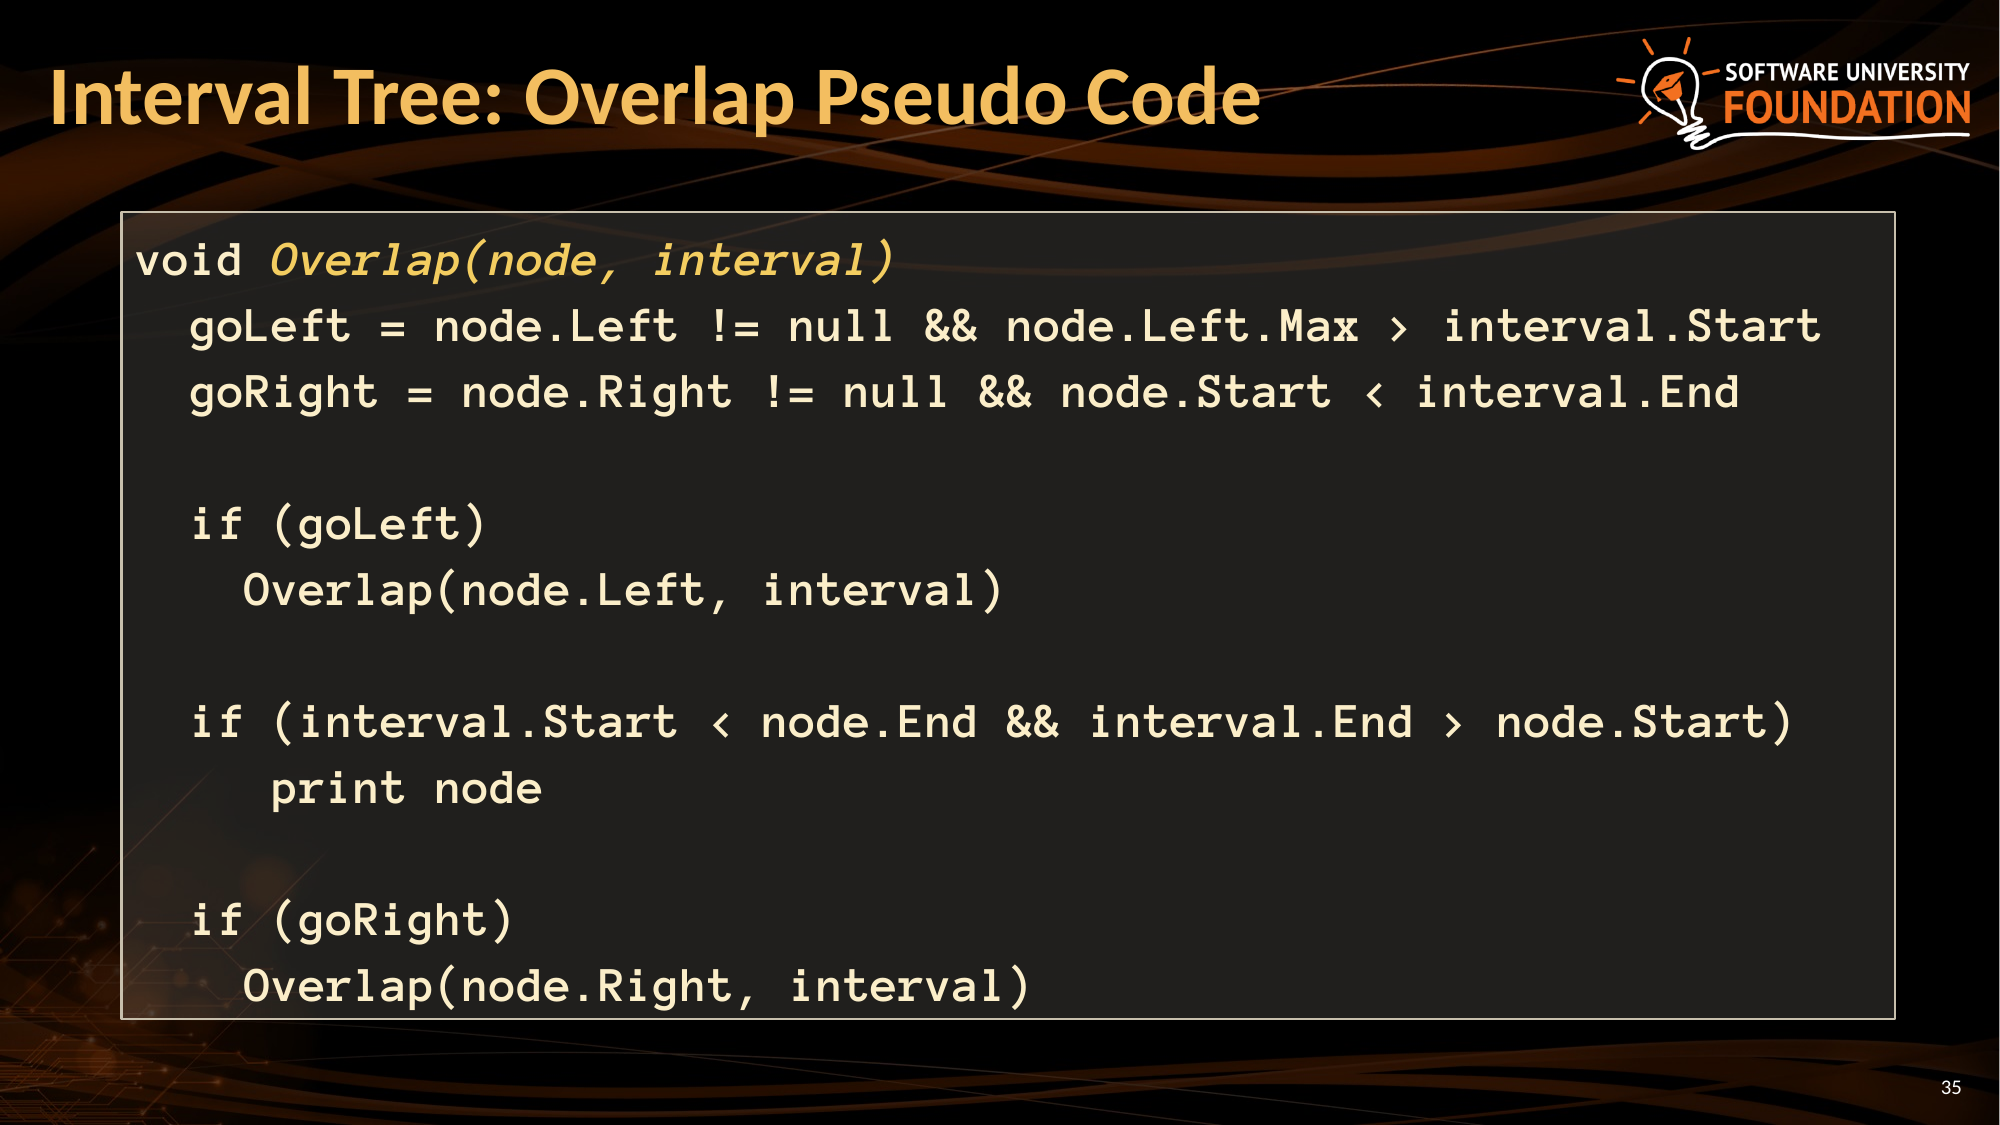

# Interval Tree: Overlap Pseudo Code
void Overlap(node, interval)
  goLeft = node.Left != null && node.Left.Max > interval.Start
  goRight = node.Right != null && node.Start < interval.End

  if (goLeft)
    Overlap(node.Left, interval)

  if (interval.Start < node.End && interval.End > node.Start)
     print node

  if (goRight)
    Overlap(node.Right, interval)
35